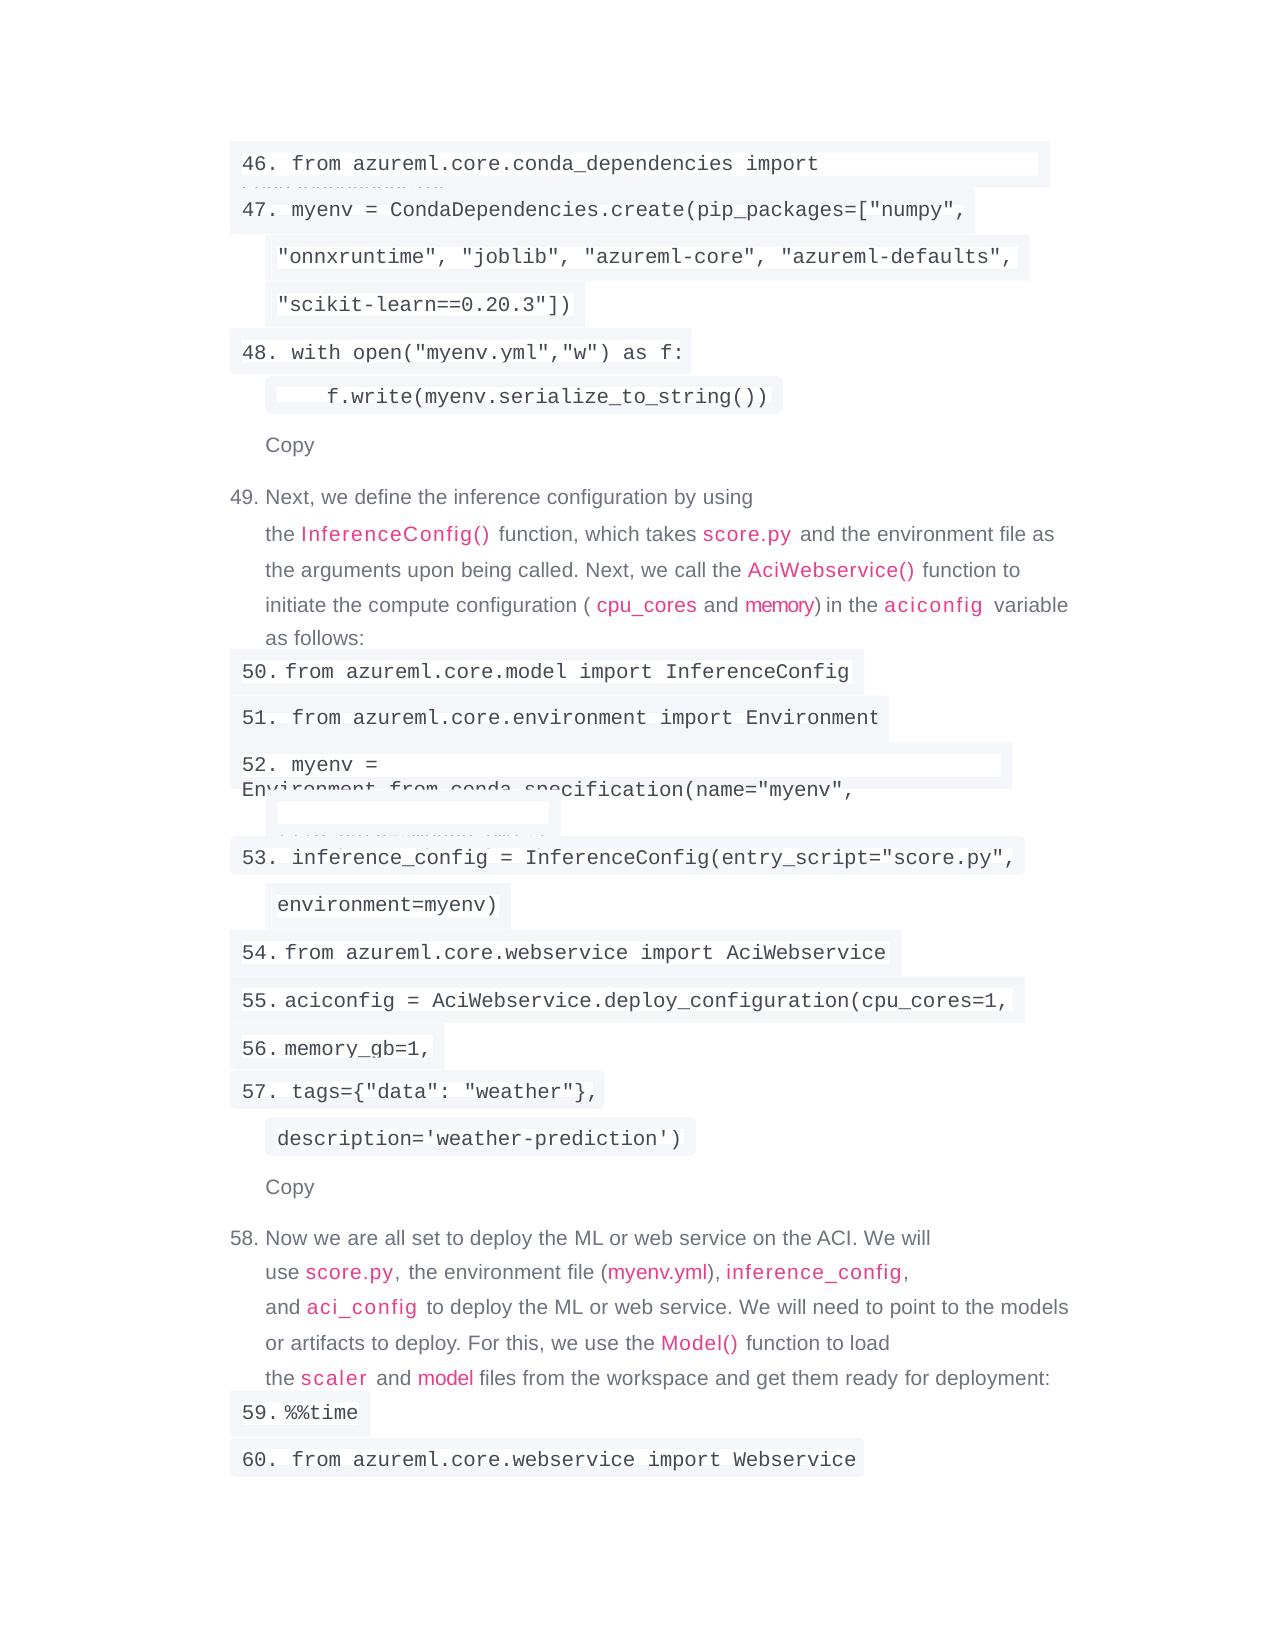

46. from azureml.core.conda_dependencies import CondaDependencies

47. myenv = CondaDependencies.create(pip_packages=["numpy",
"onnxruntime", "joblib", "azureml-core", "azureml-defaults",

"scikit-learn==0.20.3"])

48. with open("myenv.yml","w") as f:

f.write(myenv.serialize_to_string())
Copy

Next, we define the inference configuration by using
the InferenceConfig() function, which takes score.py and the environment file as  the arguments upon being called. Next, we call the AciWebservice() function to  initiate the compute configuration ( cpu_cores and memory) in the aciconfig variable
as follows:
from azureml.core.model import InferenceConfig

51. from azureml.core.environment import Environment
52. myenv = Environment.from_conda_specification(name="myenv",

file_path="myenv.yml")

53. inference_config = InferenceConfig(entry_script="score.py",

environment=myenv)

from azureml.core.webservice import AciWebservice

aciconfig = AciWebservice.deploy_configuration(cpu_cores=1,

memory_gb=1,

57. tags={"data": "weather"},
description='weather-prediction')
Copy
Now we are all set to deploy the ML or web service on the ACI. We will  use score.py, the environment file (myenv.yml), inference_config,
and aci_config to deploy the ML or web service. We will need to point to the models  or artifacts to deploy. For this, we use the Model() function to load
the scaler and model files from the workspace and get them ready for deployment:
%%time

60. from azureml.core.webservice import Webservice